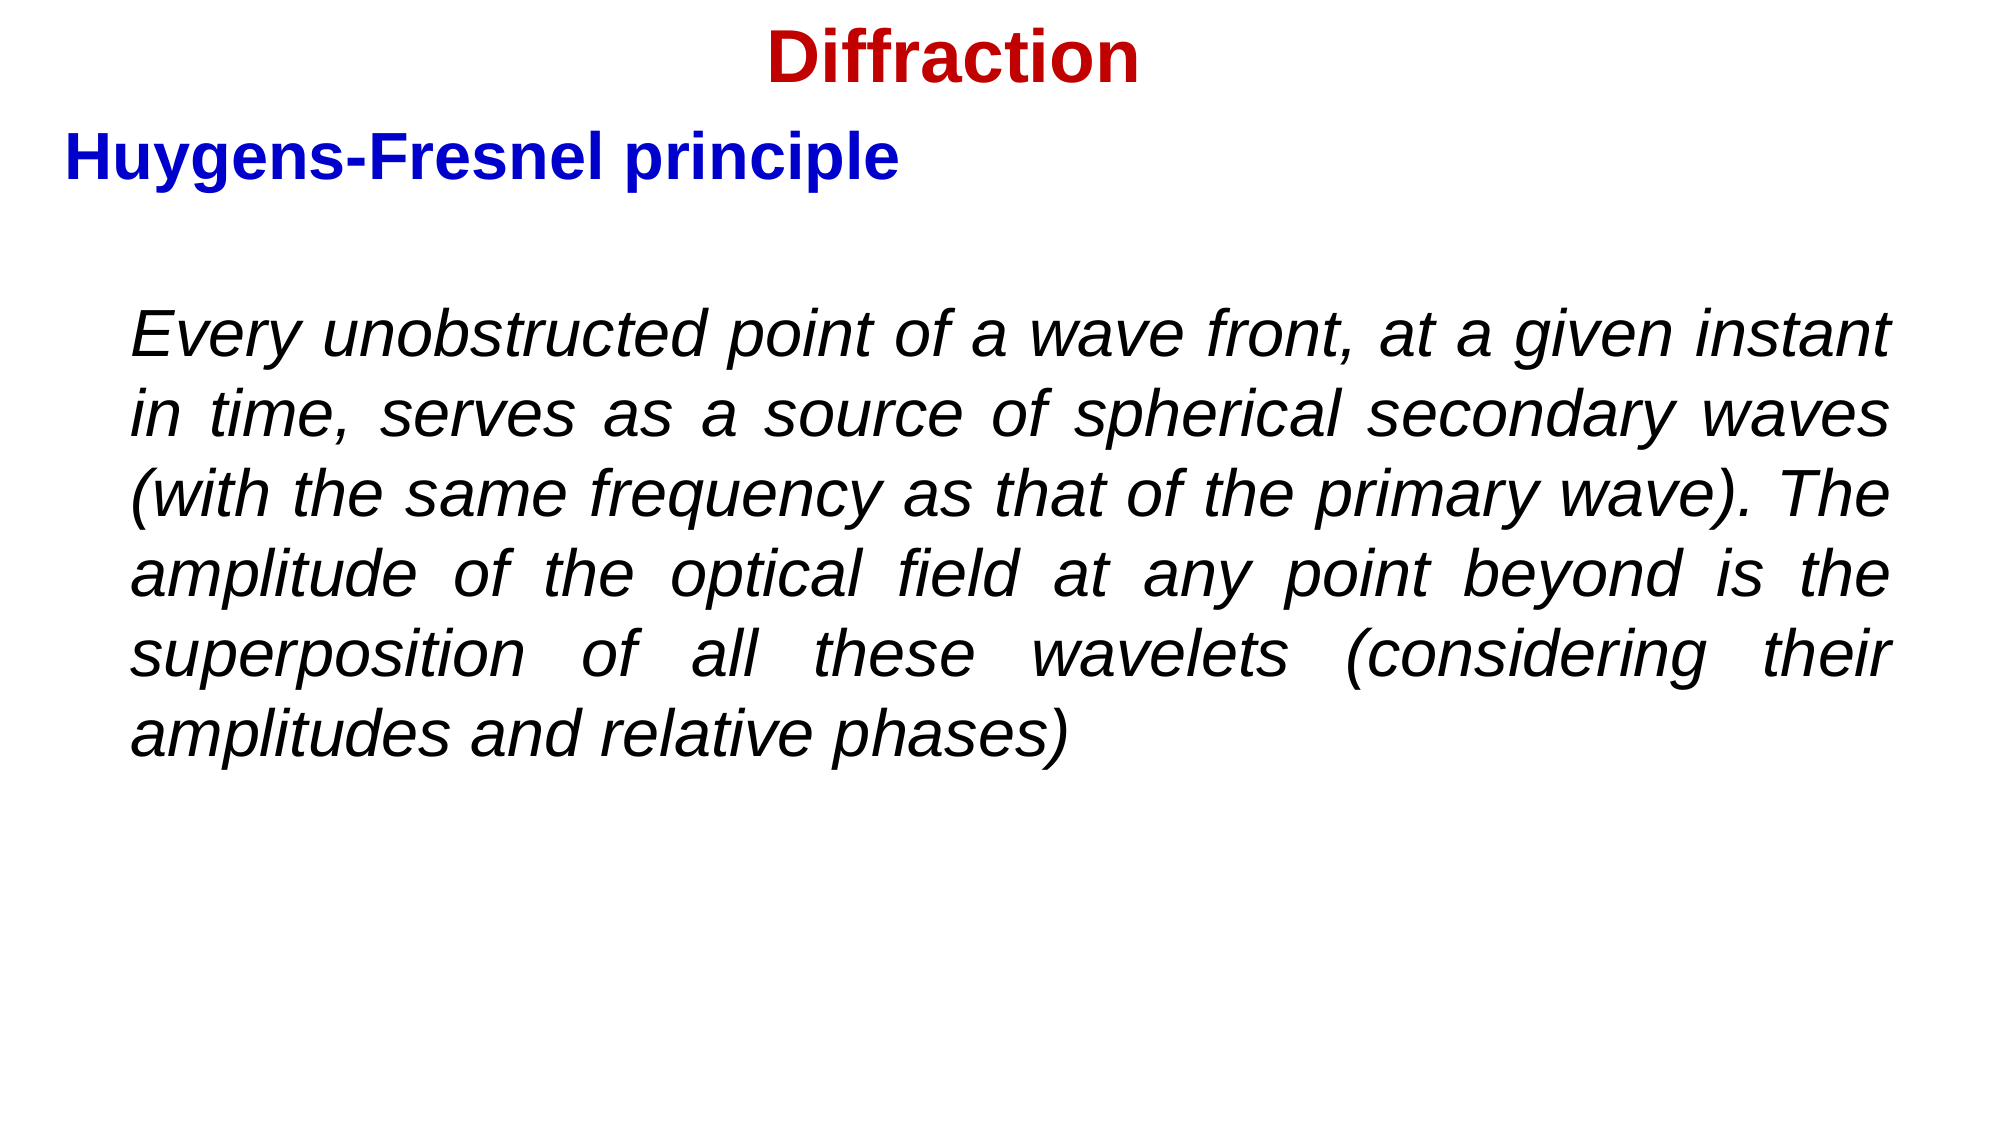

Diffraction
Huygens-Fresnel principle
Every unobstructed point of a wave front, at a given instant in time, serves as a source of spherical secondary waves (with the same frequency as that of the primary wave). The amplitude of the optical field at any point beyond is the superposition of all these wavelets (considering their amplitudes and relative phases)